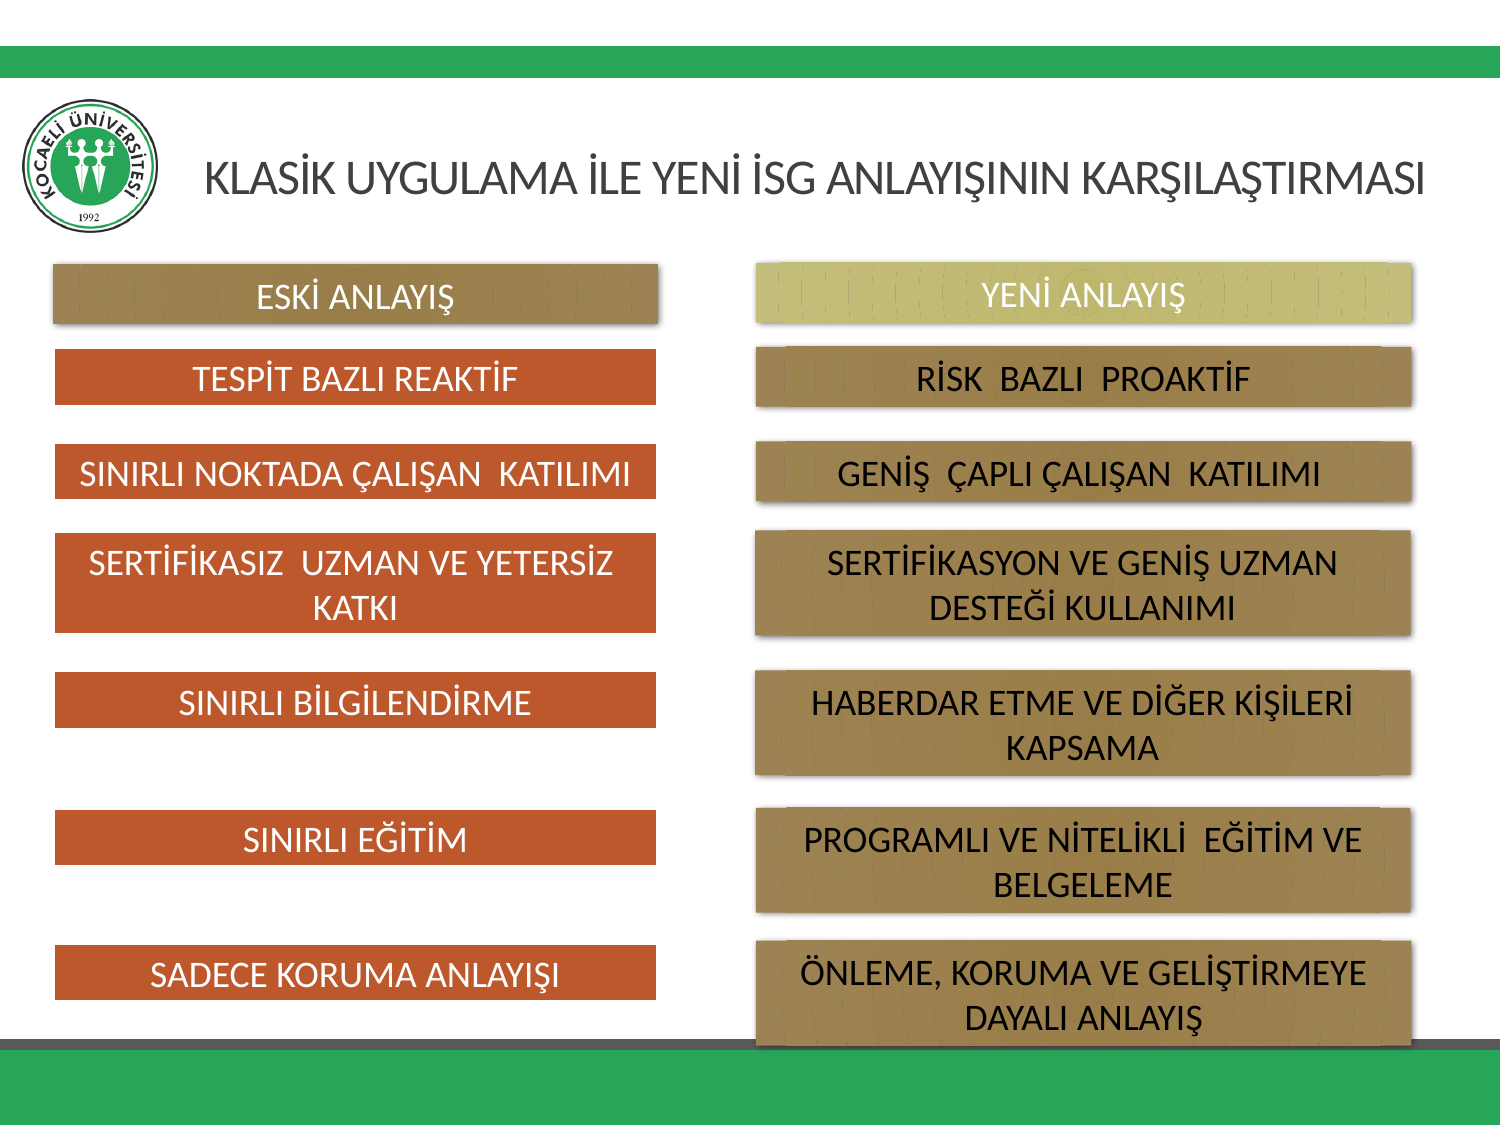

# KLASİK UYGULAMA İLE YENİ İSG ANLAYIŞININ KARŞILAŞTIRMASI
YENİ ANLAYIŞ
ESKİ ANLAYIŞ
TESPİT BAZLI REAKTİF
RİSK  BAZLI  PROAKTİF
SINIRLI NOKTADA ÇALIŞAN  KATILIMI
GENİŞ  ÇAPLI ÇALIŞAN  KATILIMI
SERTİFİKASIZ  UZMAN VE YETERSİZ  KATKI
SERTİFİKASYON VE GENİŞ UZMAN DESTEĞİ KULLANIMI
SINIRLI BİLGİLENDİRME
HABERDAR ETME VE DİĞER KİŞİLERİ KAPSAMA
SINIRLI EĞİTİM
PROGRAMLI VE NİTELİKLİ  EĞİTİM VE BELGELEME
ÖNLEME, KORUMA VE GELİŞTİRMEYE DAYALI ANLAYIŞ
SADECE KORUMA ANLAYIŞI